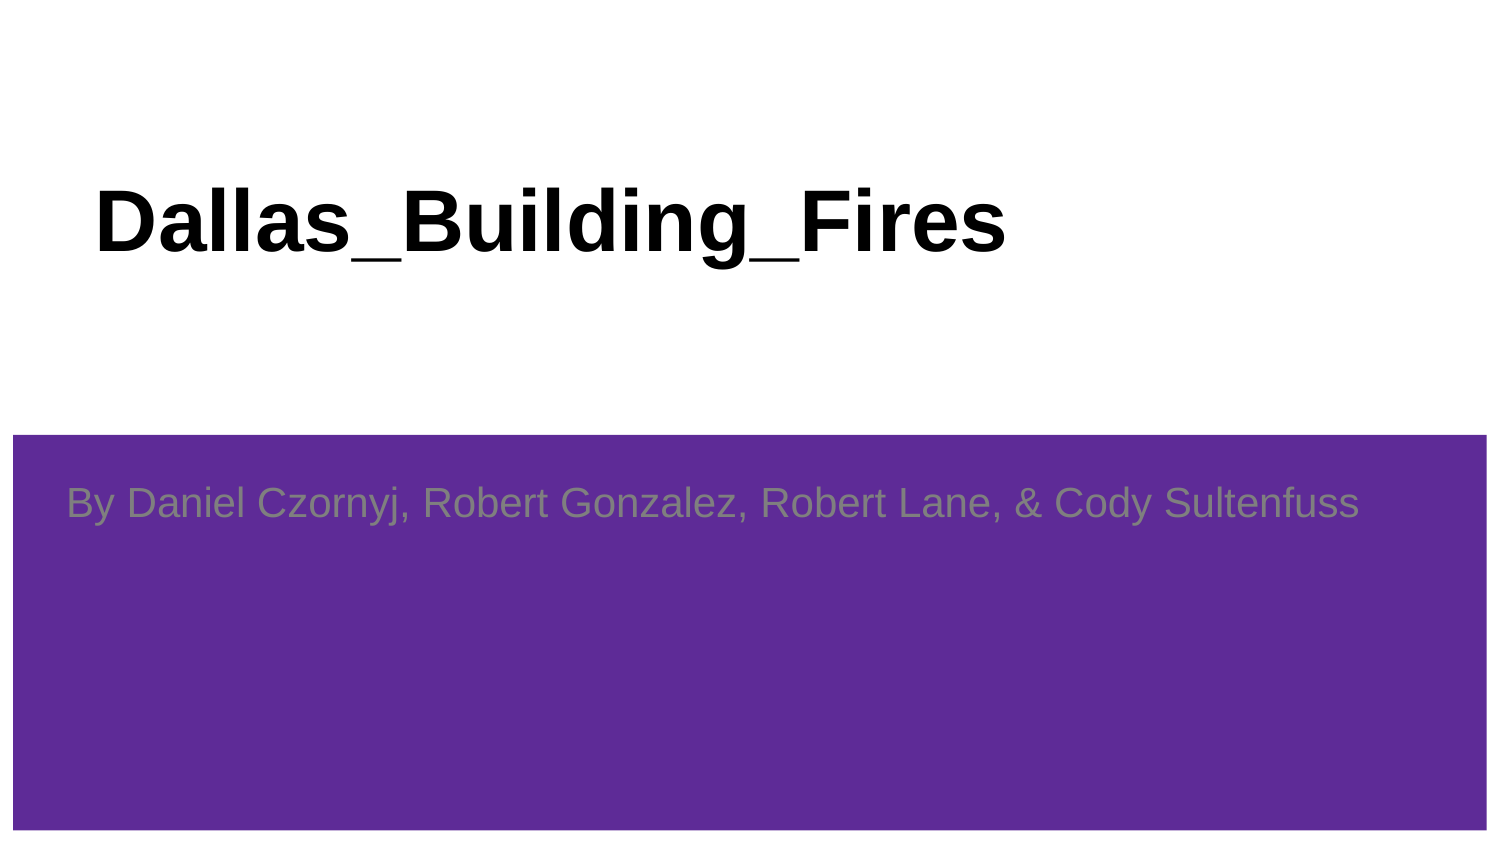

# Dallas_Building_Fires
By Daniel Czornyj, Robert Gonzalez, Robert Lane, & Cody Sultenfuss